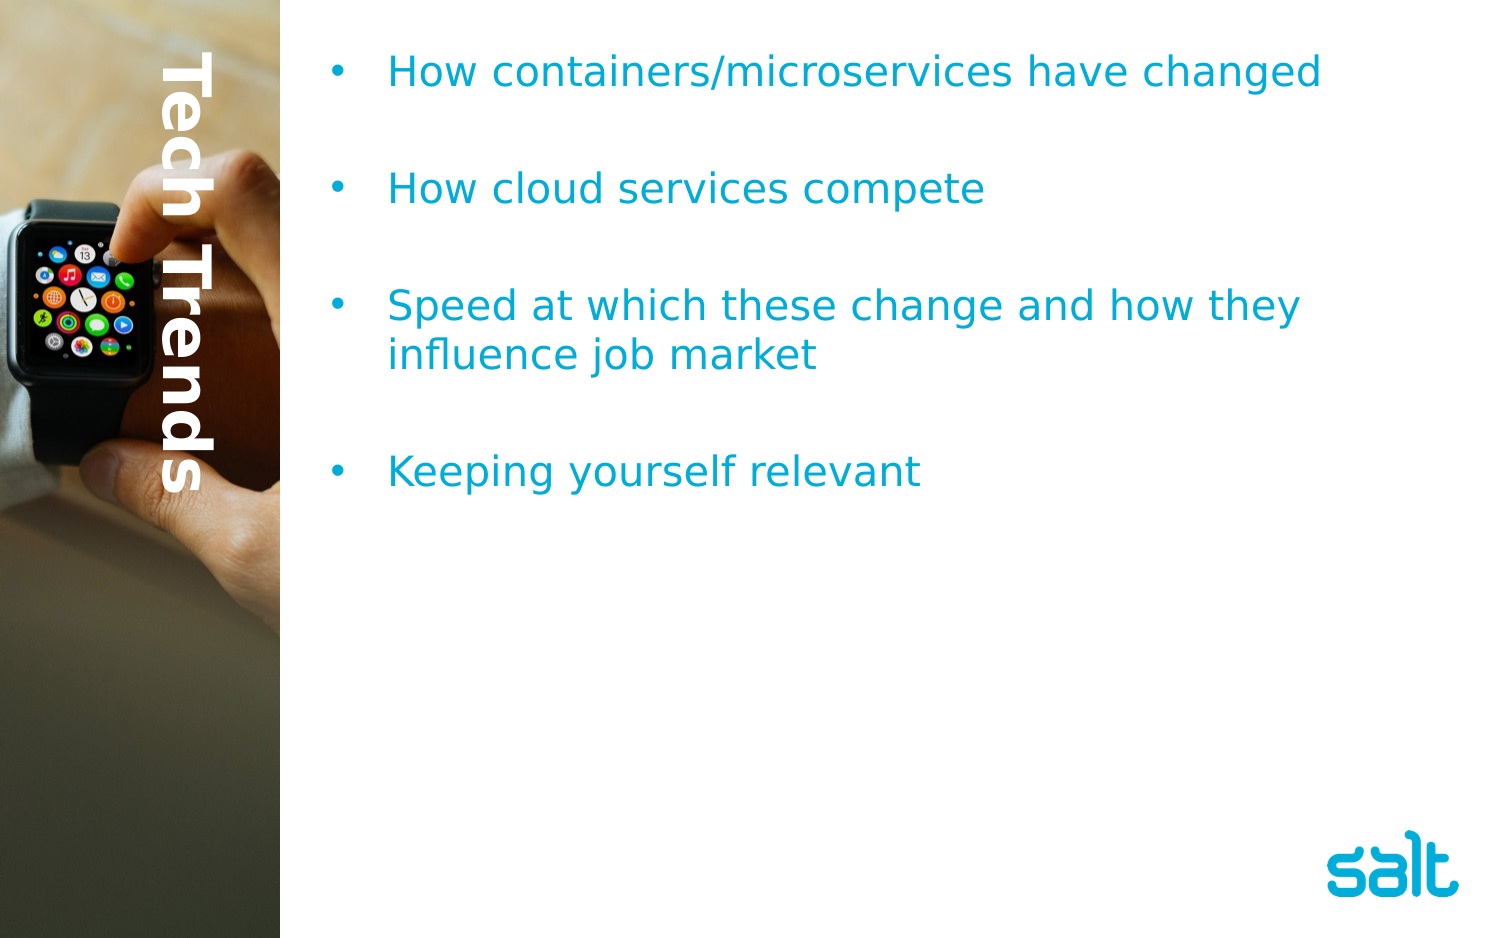

How containers/microservices have changed

How cloud services compete

Speed at which these change and how they influence job market

Keeping yourself relevant

# Tech Trends